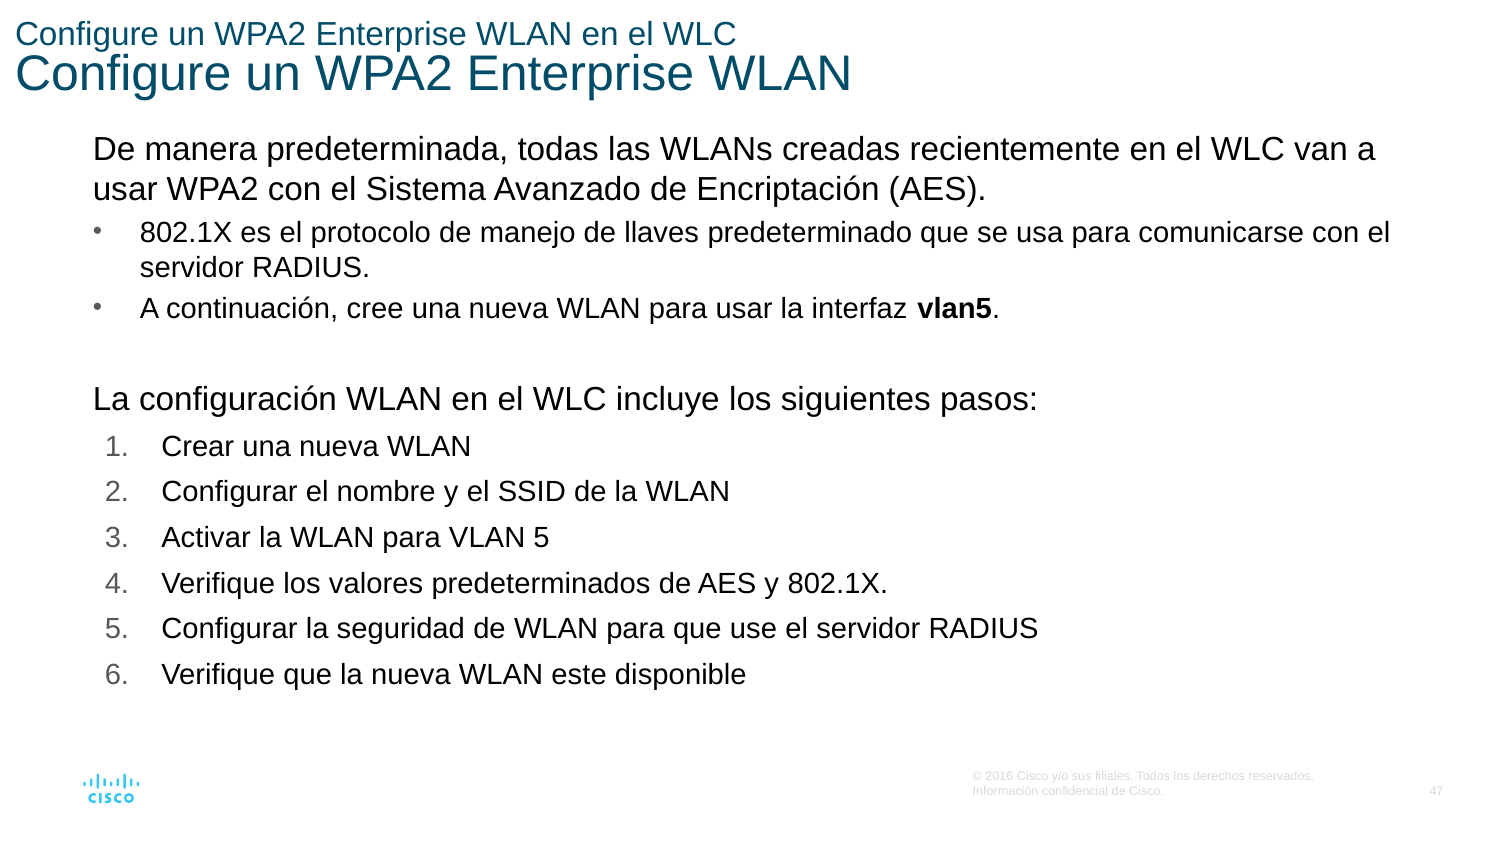

# Configure un WPA2 Enterprise WLAN en el WLC Configure un WPA2 Enterprise WLAN
De manera predeterminada, todas las WLANs creadas recientemente en el WLC van a usar WPA2 con el Sistema Avanzado de Encriptación (AES).
802.1X es el protocolo de manejo de llaves predeterminado que se usa para comunicarse con el servidor RADIUS.
A continuación, cree una nueva WLAN para usar la interfaz vlan5.

La configuración WLAN en el WLC incluye los siguientes pasos:
Crear una nueva WLAN
Configurar el nombre y el SSID de la WLAN
Activar la WLAN para VLAN 5
Verifique los valores predeterminados de AES y 802.1X.
Configurar la seguridad de WLAN para que use el servidor RADIUS
Verifique que la nueva WLAN este disponible